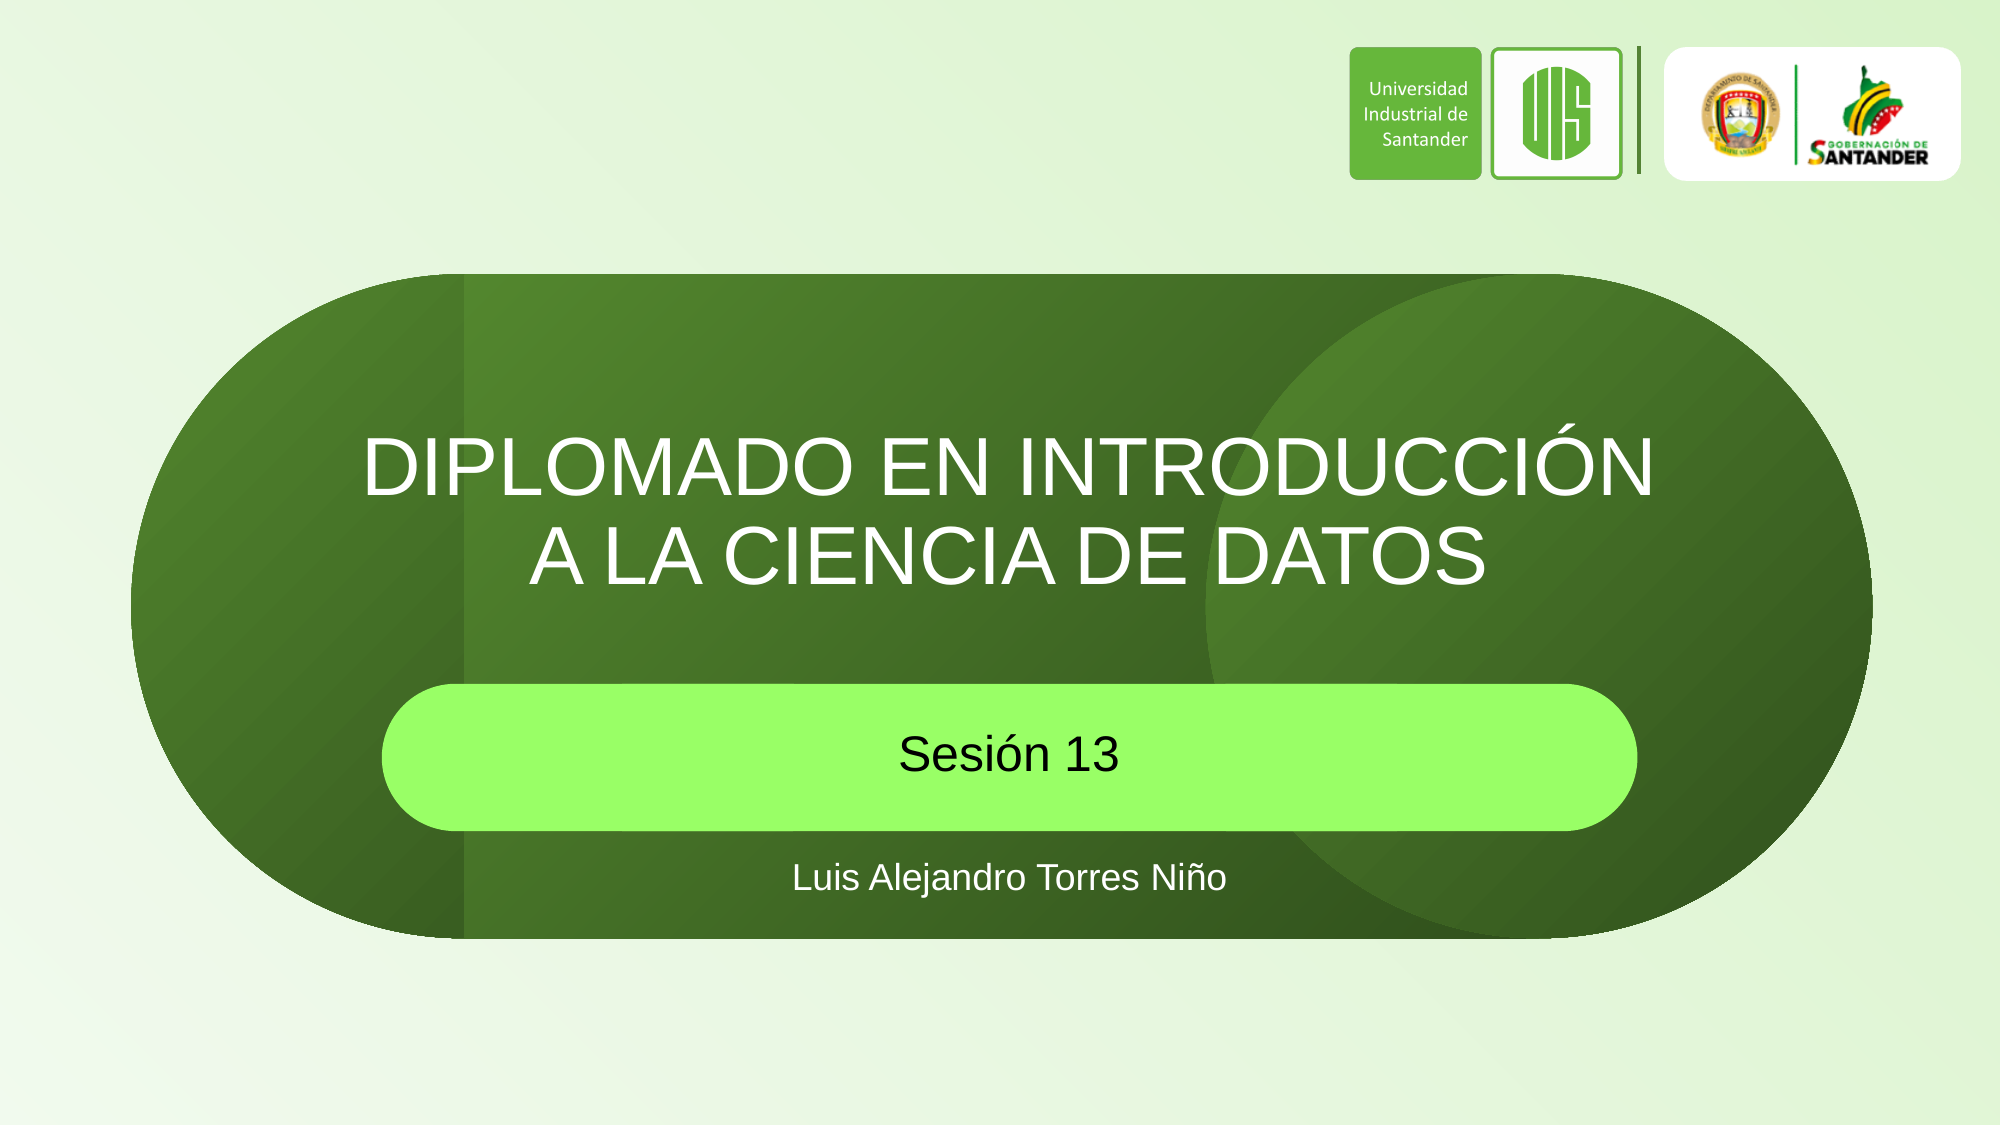

# DIPLOMADO EN INTRODUCCIÓN A LA CIENCIA DE DATOS
Sesión 13
Luis Alejandro Torres Niño